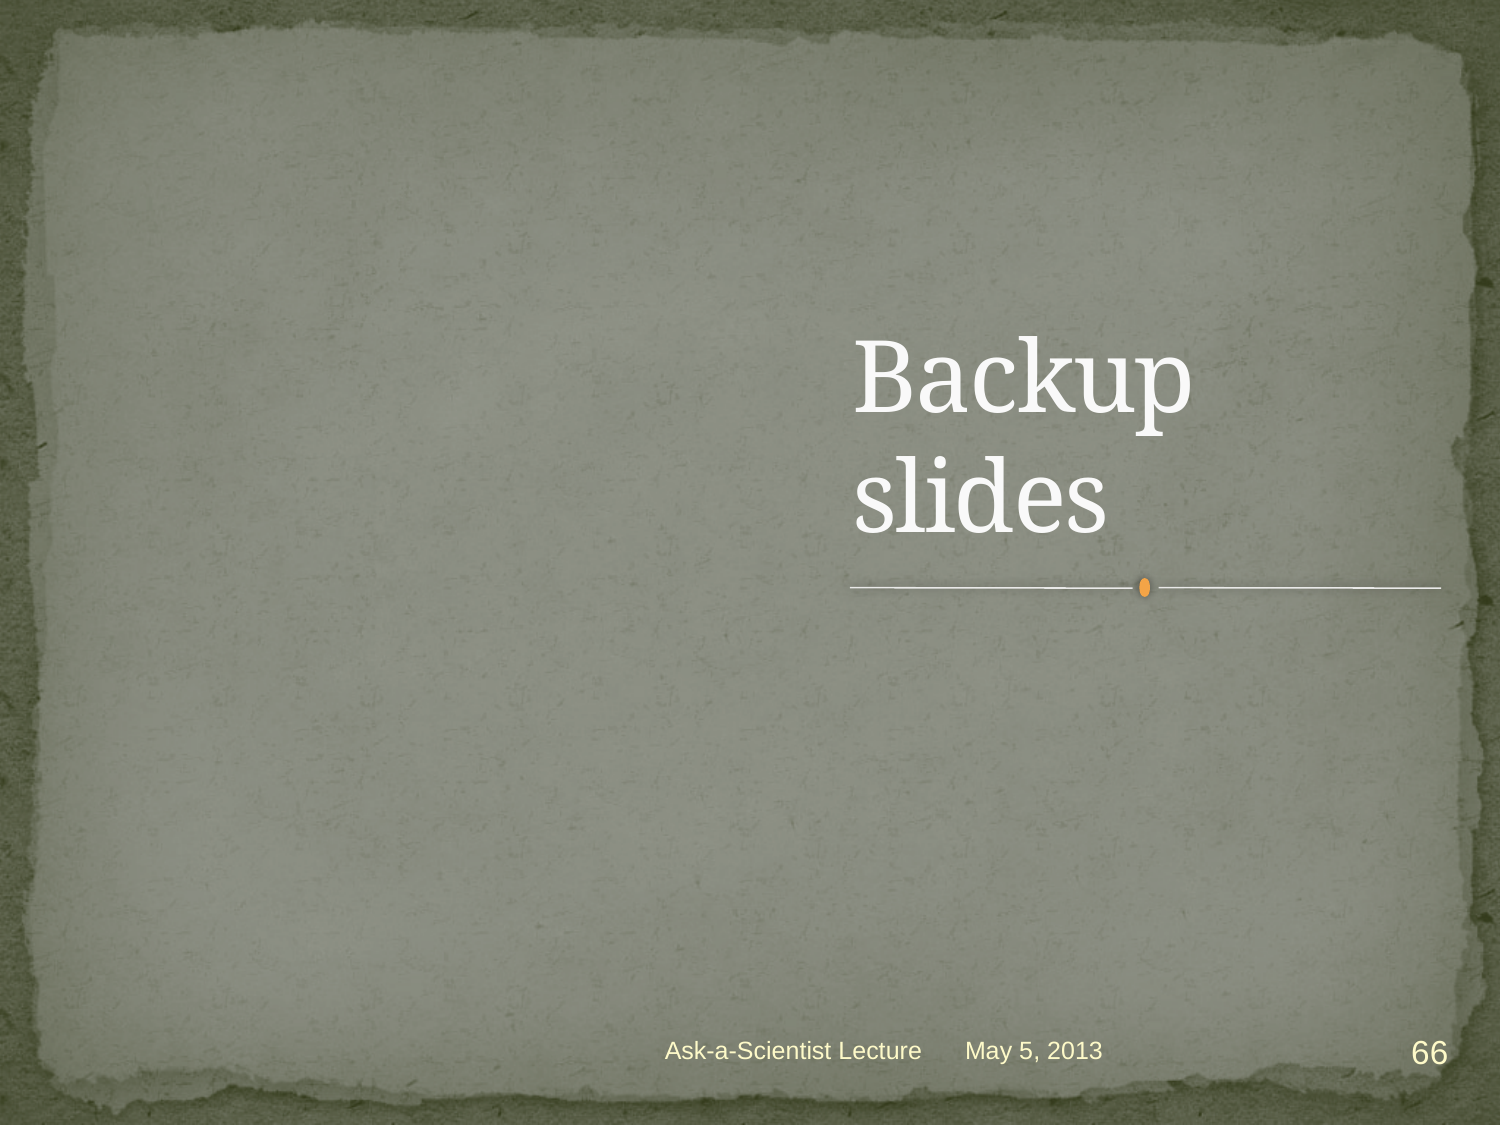

# Backup slides

66
Ask-a-Scientist Lecture
May 5, 2013